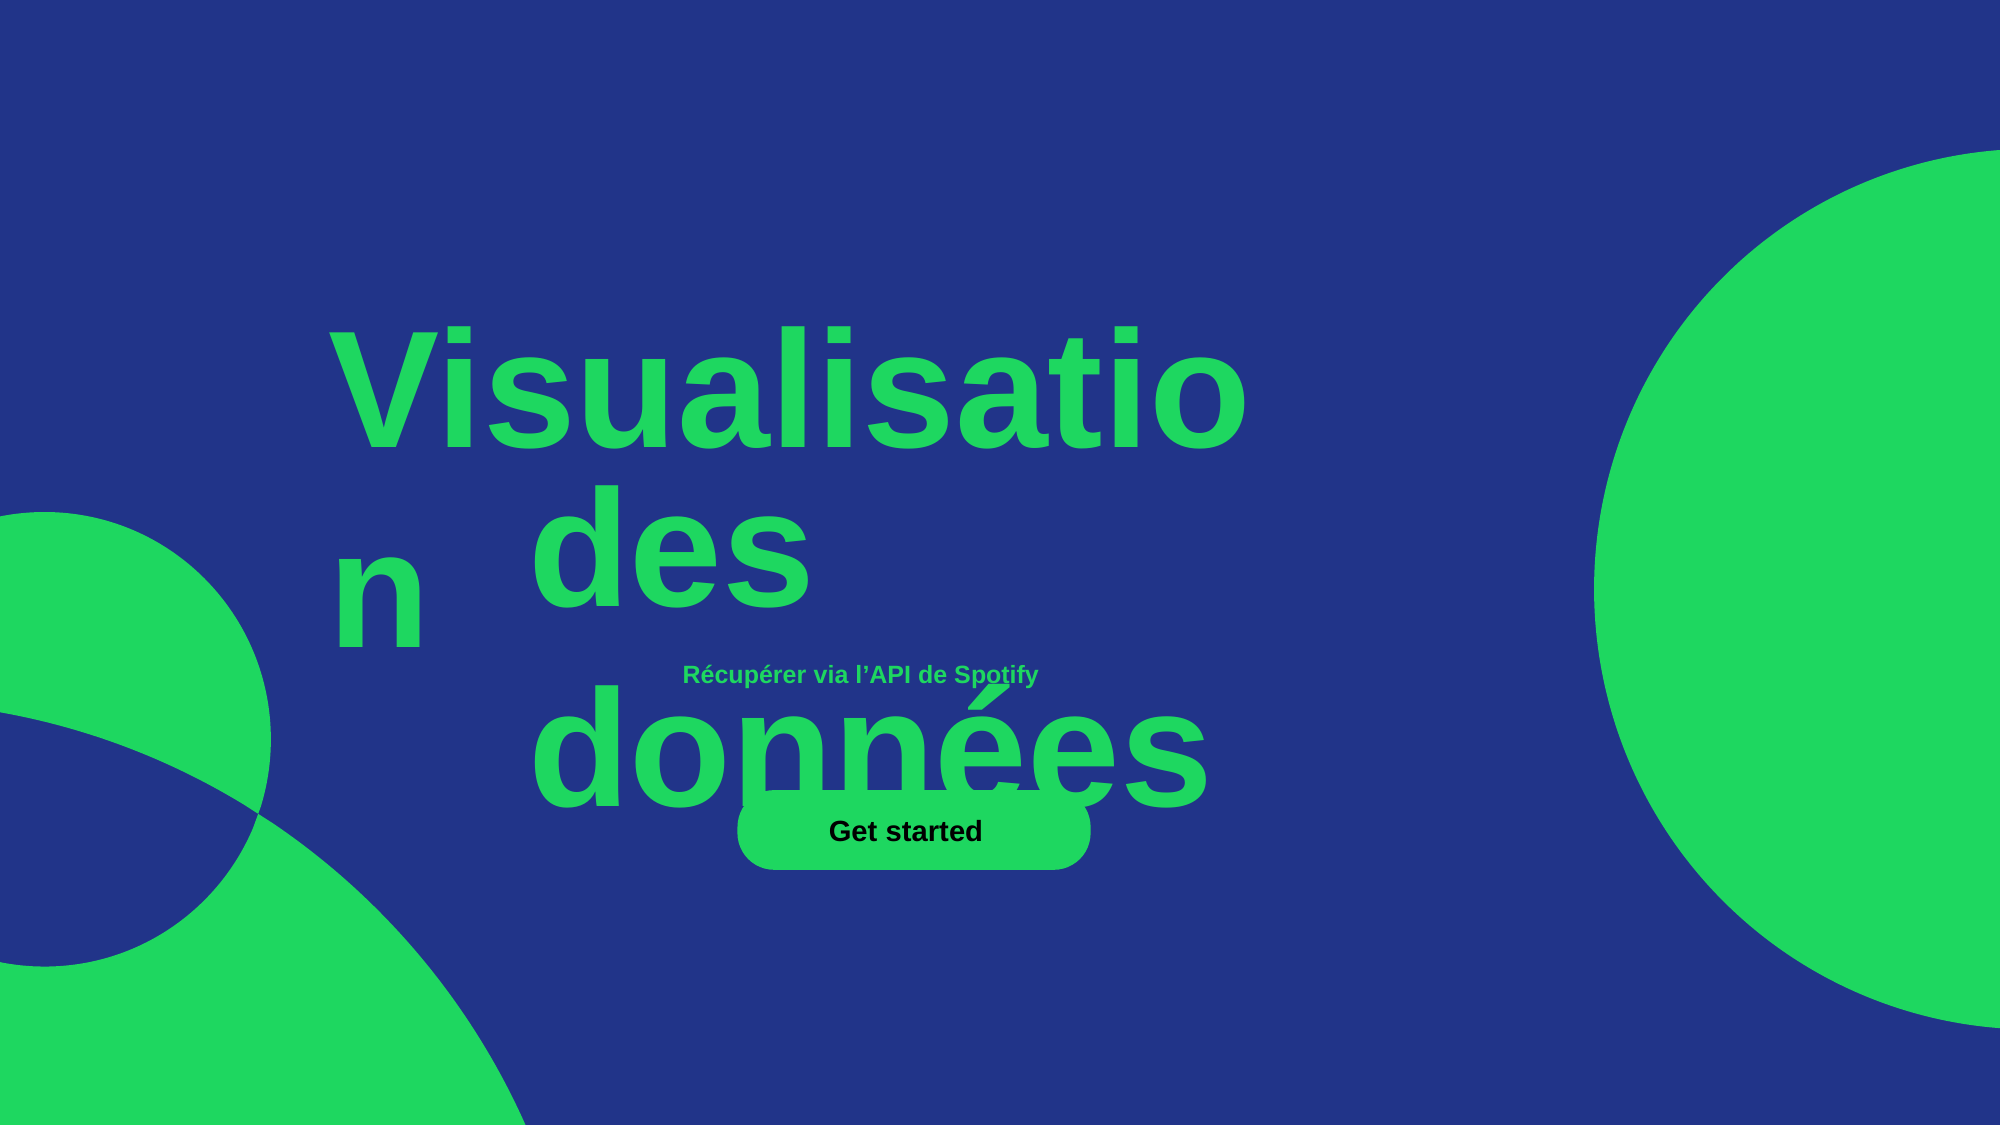

Visualisation

des données

Récupérer via l’API de Spotify

Get started